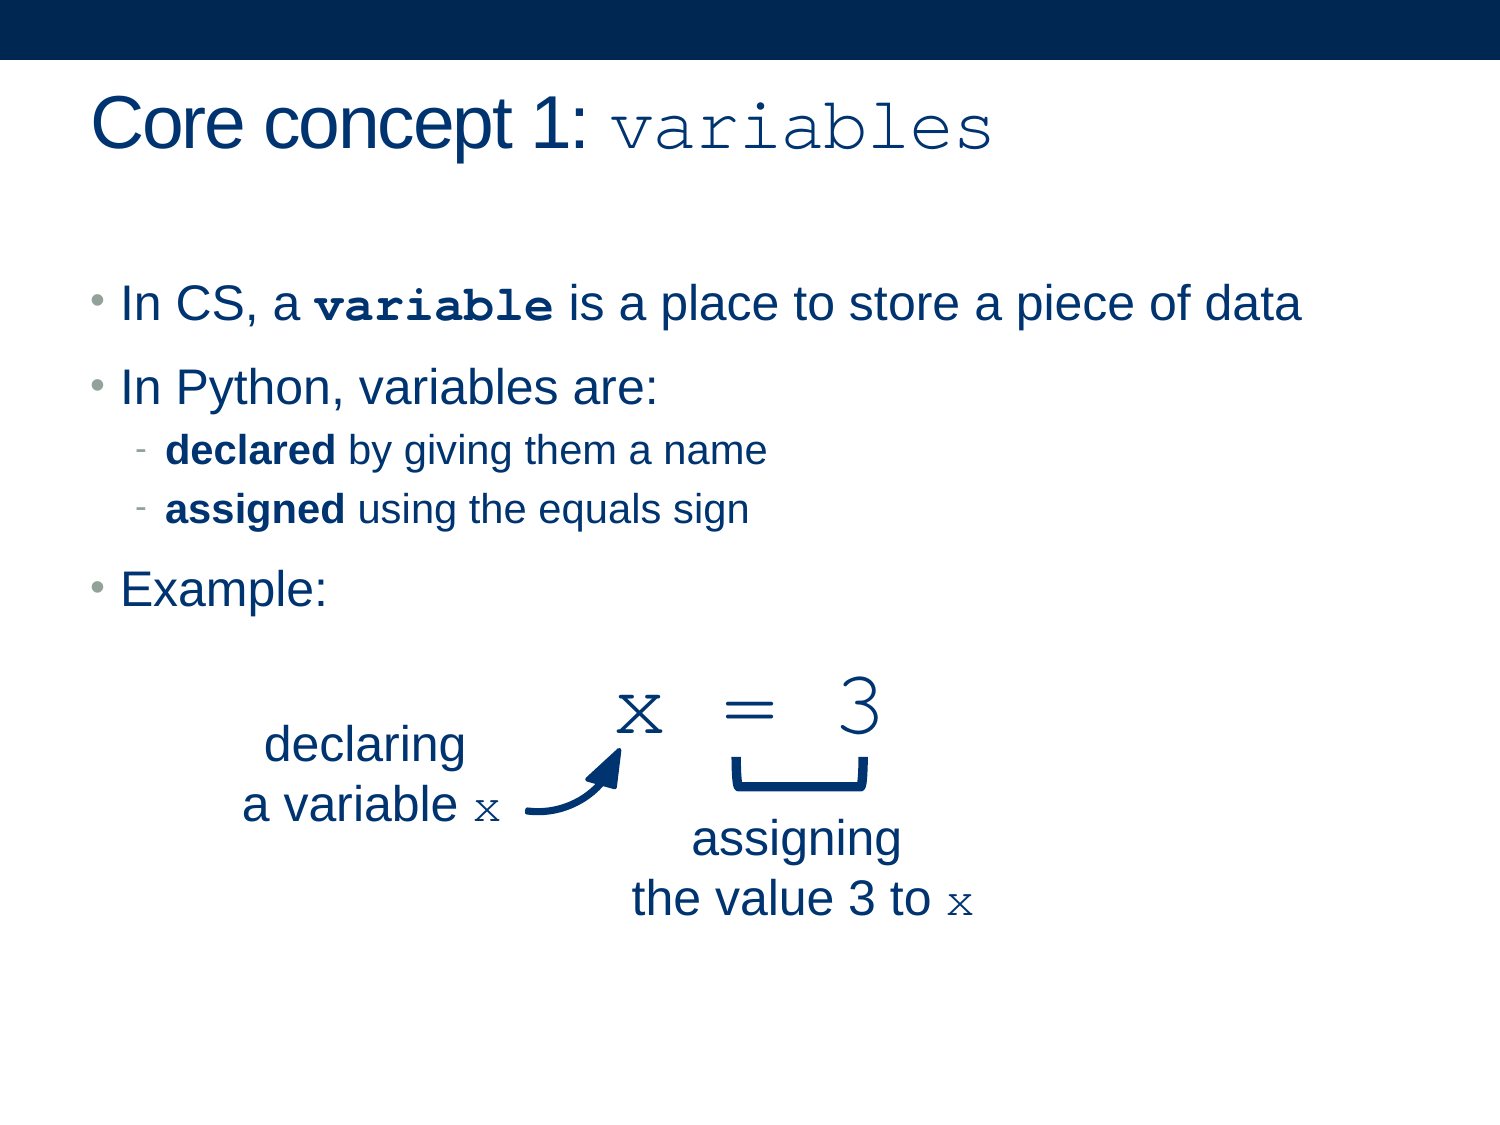

# Core concept 1: variables
In CS, a variable is a place to store a piece of data
In Python, variables are:
declared by giving them a name
assigned using the equals sign
Example:
x = 3

declaring
a variable x

assigning
the value 3 to x